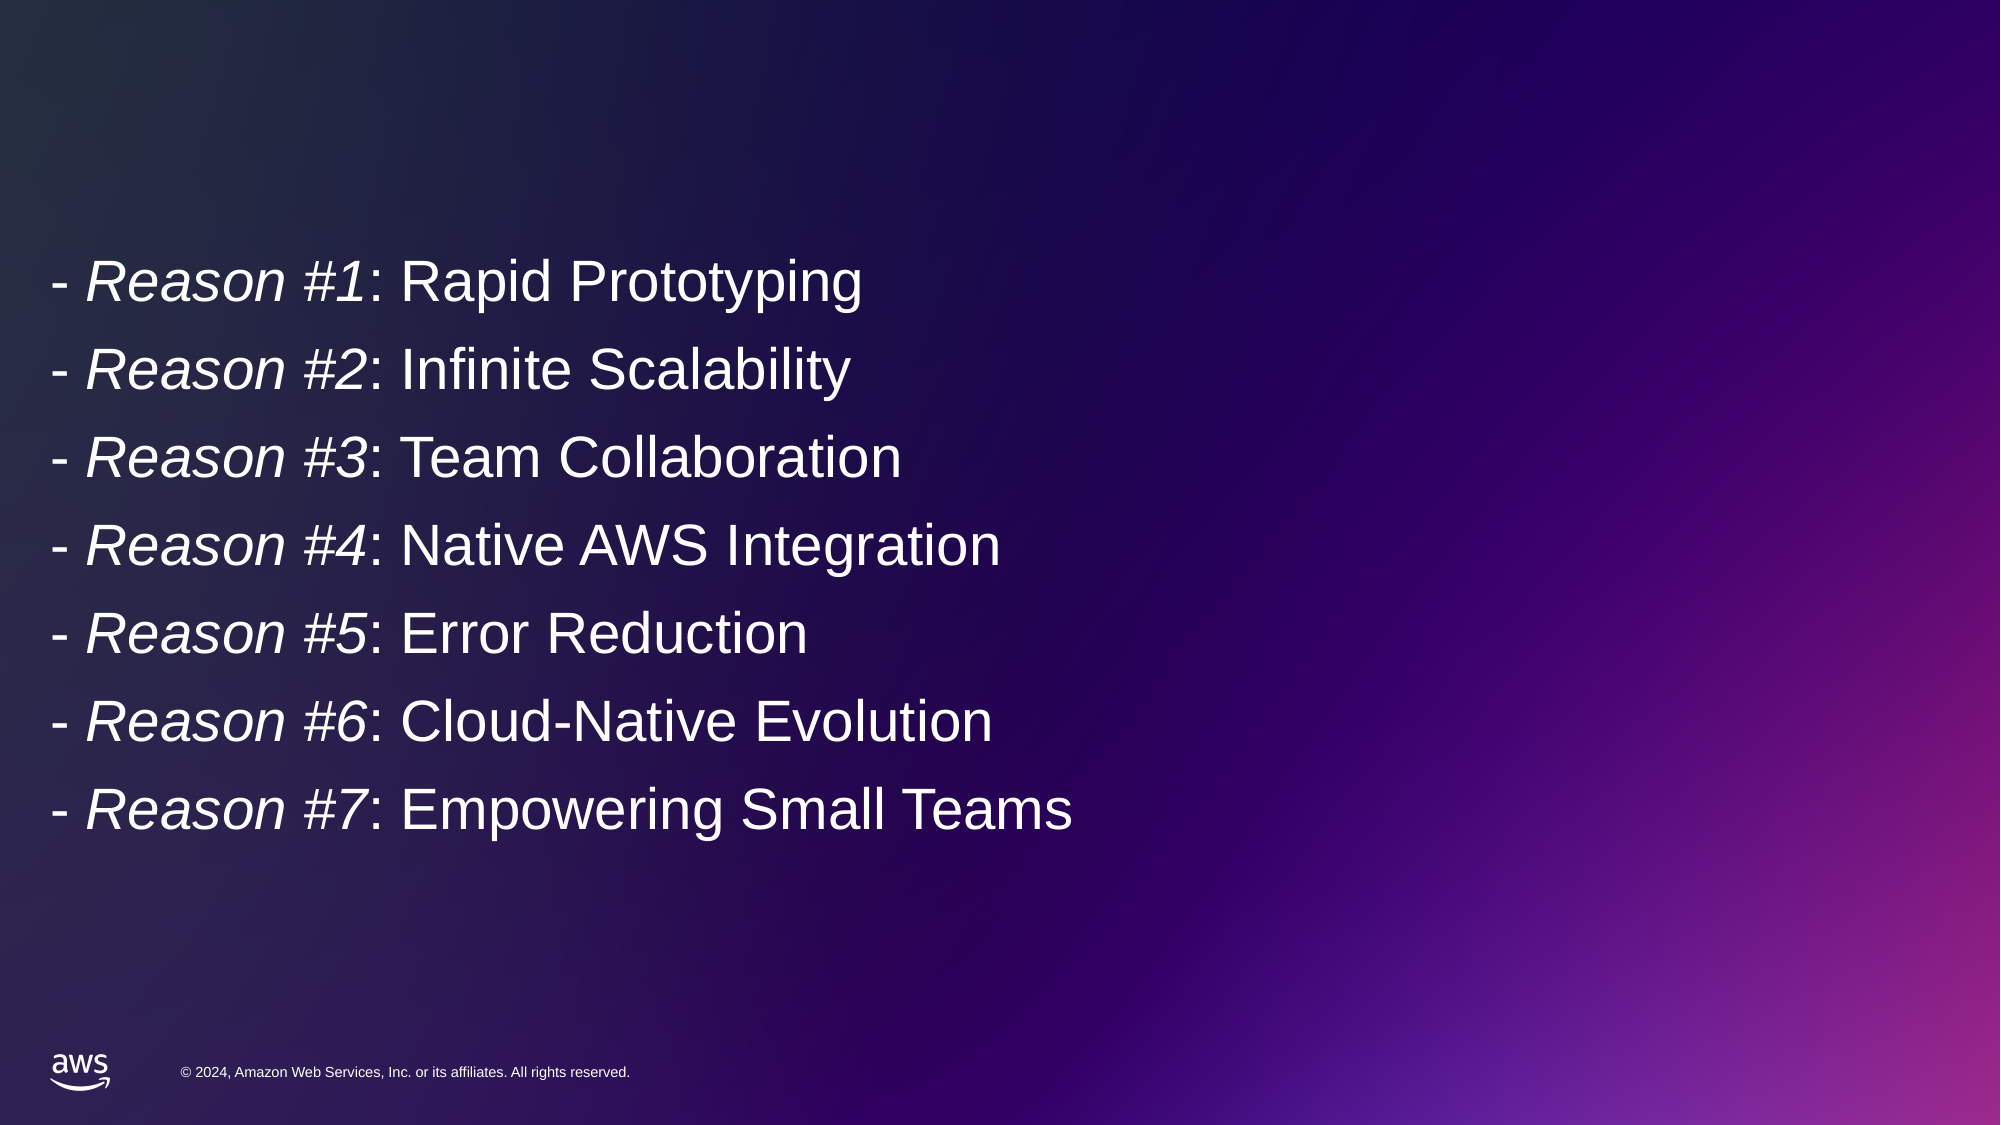

- Reason #1: Rapid Prototyping
- Reason #2: Infinite Scalability
- Reason #3: Team Collaboration
- Reason #4: Native AWS Integration
- Reason #5: Error Reduction
- Reason #6: Cloud-Native Evolution
- Reason #7: Empowering Small Teams